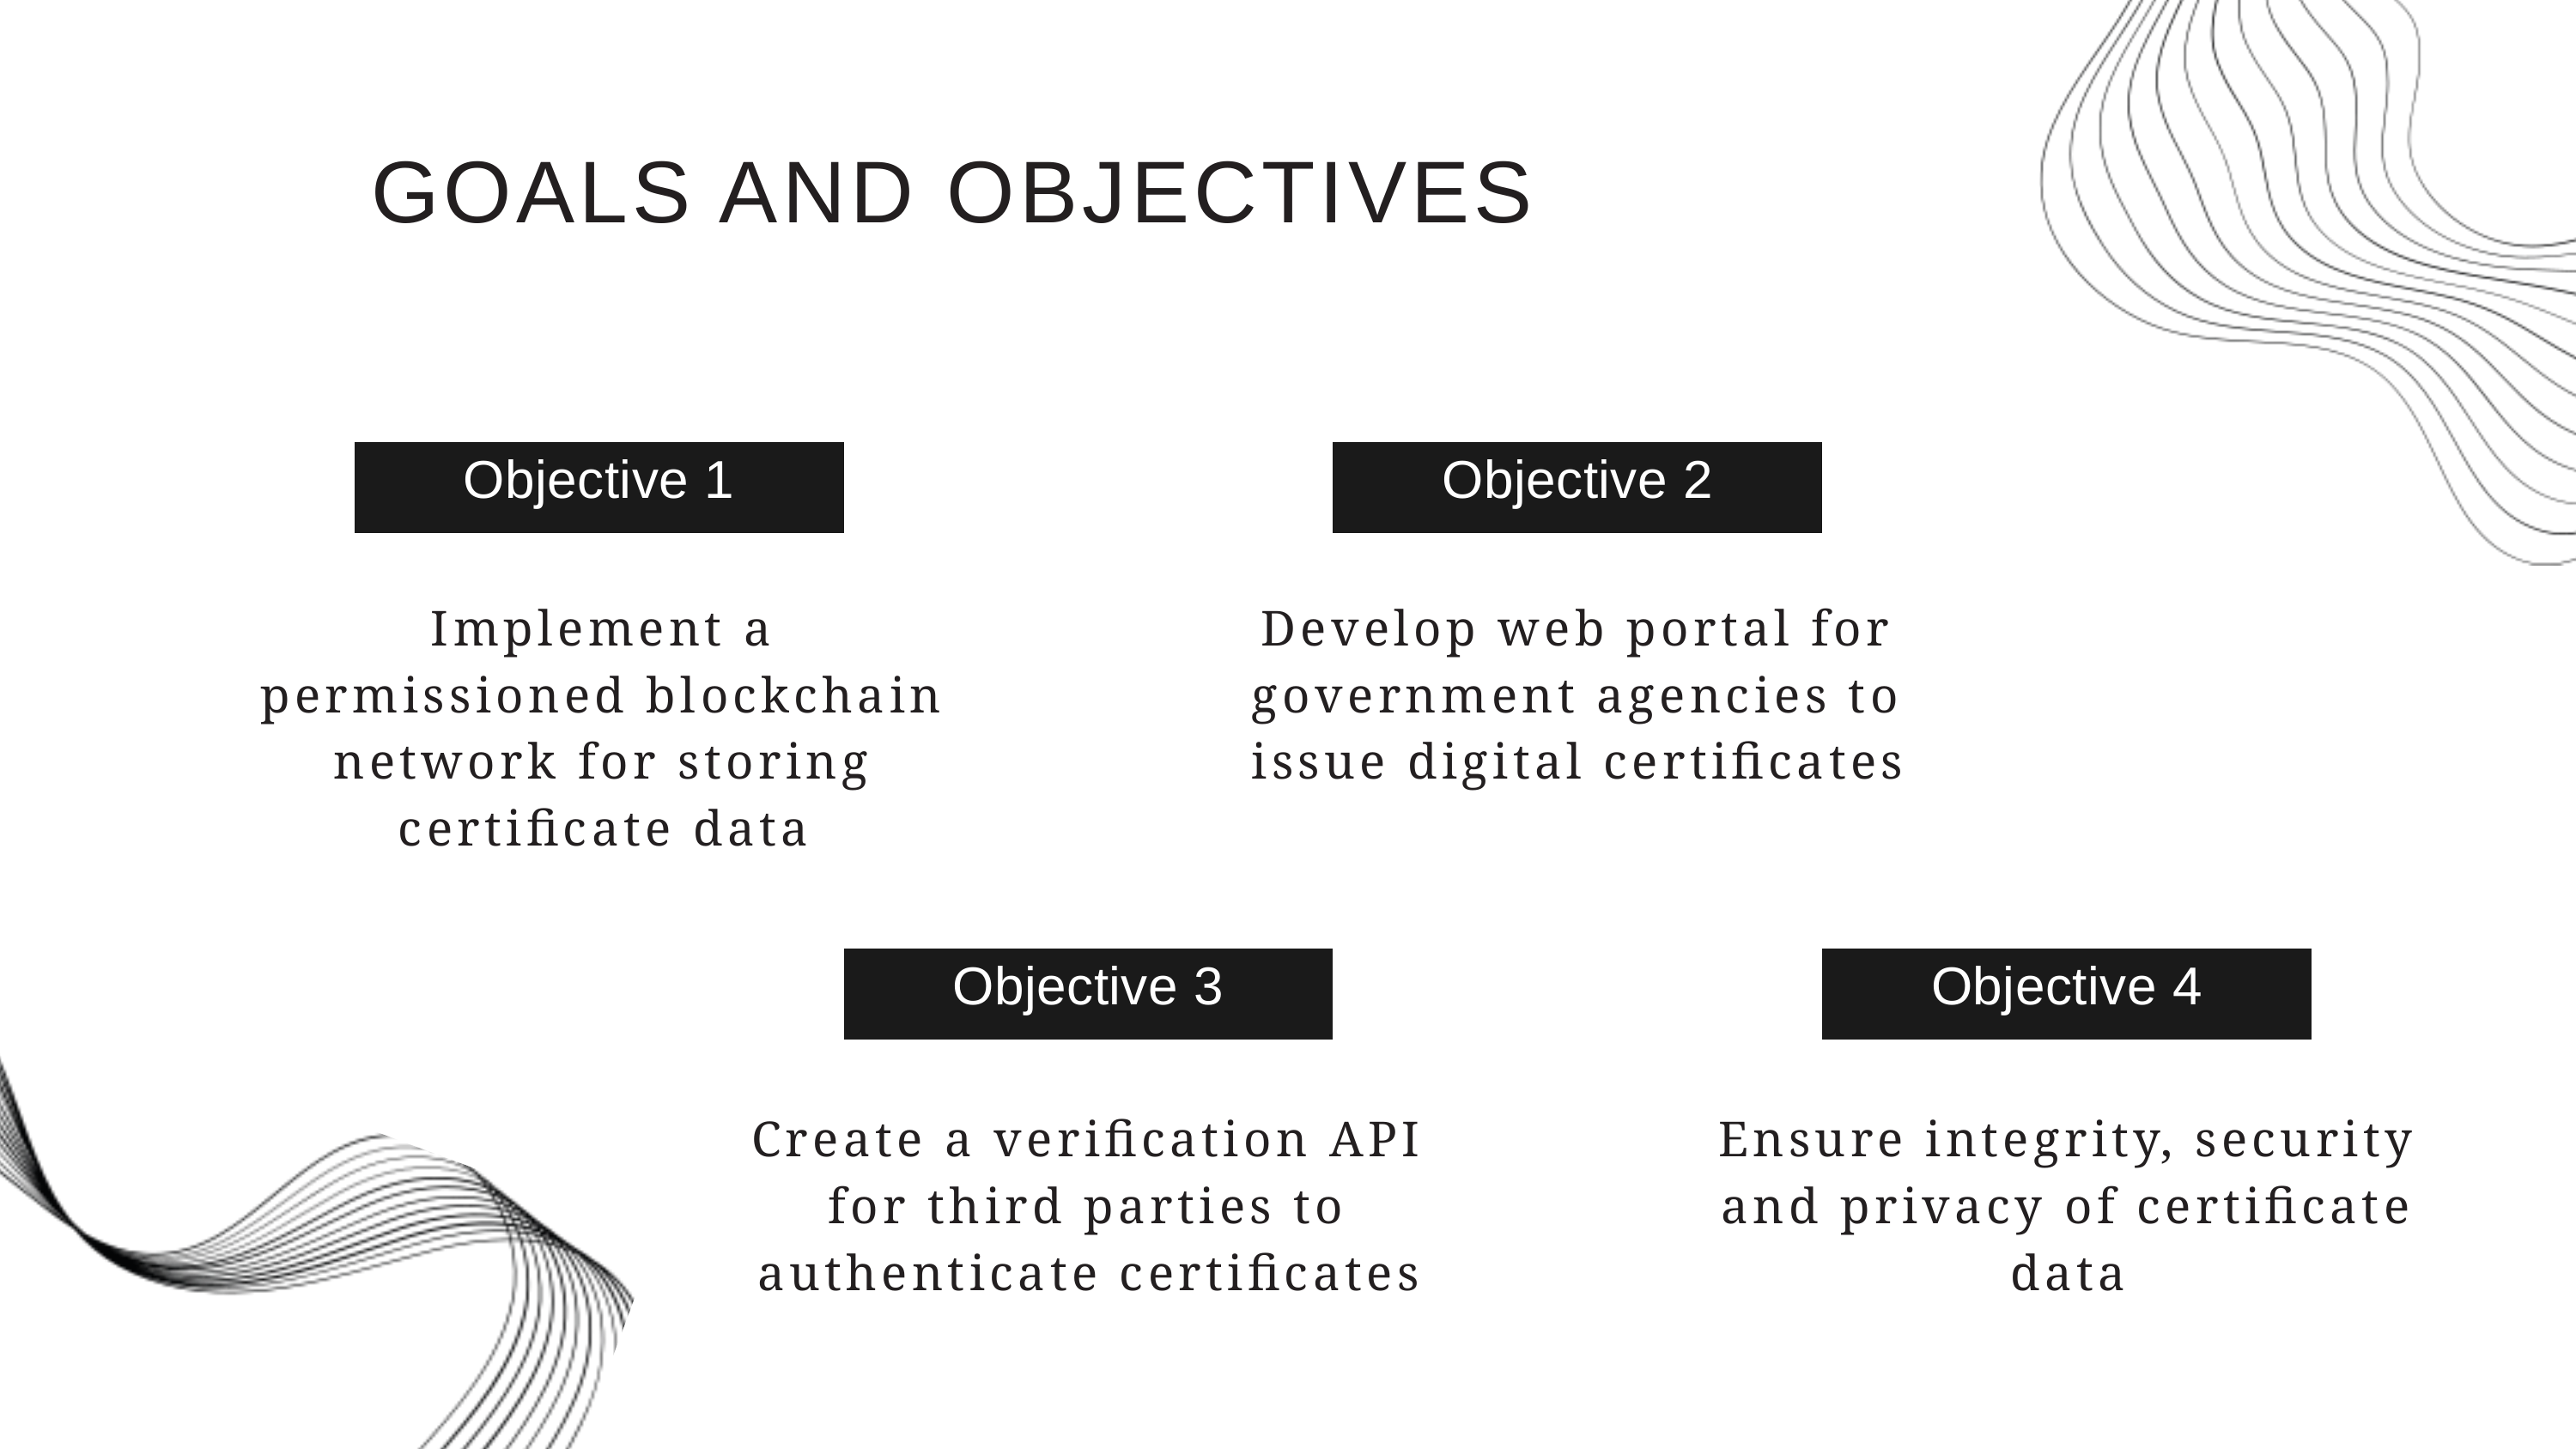

GOALS AND OBJECTIVES

Objective 1

Objective 2
Implement a permissioned blockchain network for storing certificate data
Develop web portal for government agencies to issue digital certificates

Objective 3

Objective 4

Create a verification API for third parties to authenticate certificates
Ensure integrity, security and privacy of certificate data